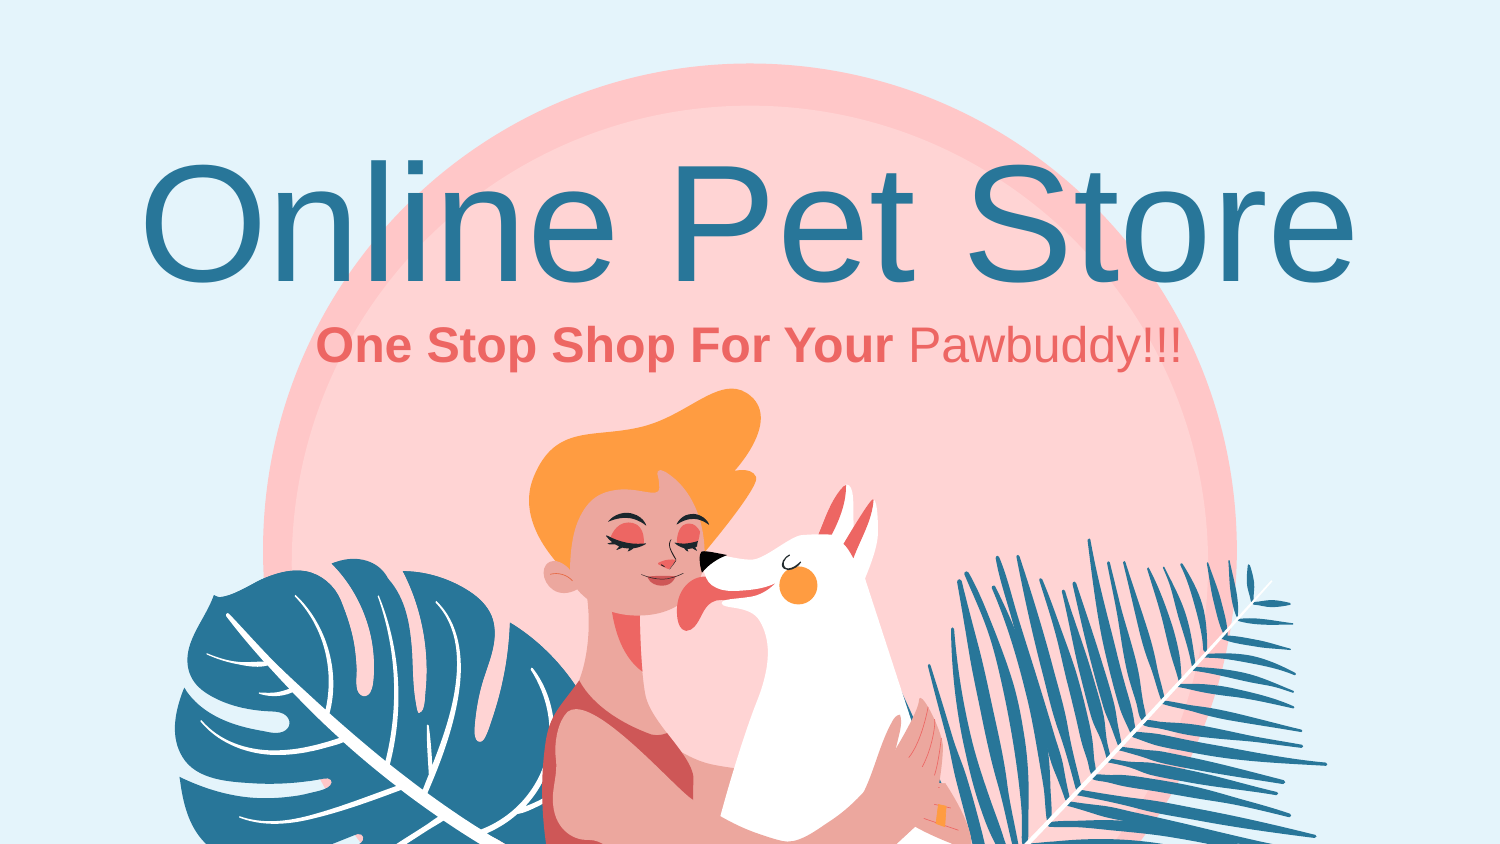

# Online Pet Store
One Stop Shop For Your Pawbuddy!!!